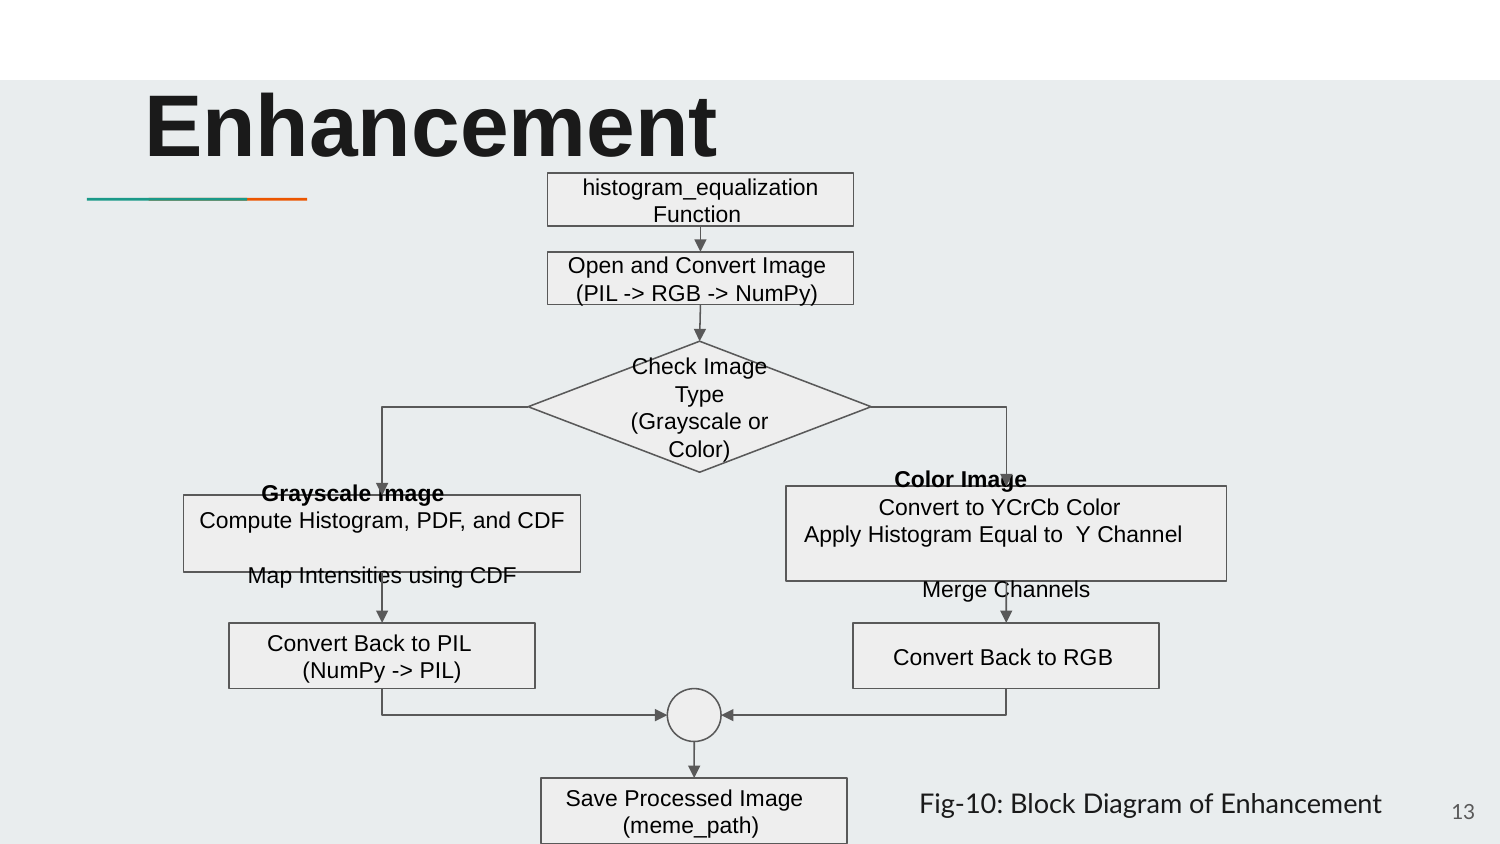

# Enhancement
histogram_equalization Function
Open and Convert Image
(PIL -> RGB -> NumPy)
Check Image Type (Grayscale or Color)

Color Image
Convert to YCrCb Color
Apply Histogram Equal to  Y Channel
Merge Channels

Grayscale Image
Compute Histogram, PDF, and CDF
 Map Intensities using CDF

Convert Back to PIL
(NumPy -> PIL)

Convert Back to RGB

Fig-10: Block Diagram of Enhancement

Save Processed Image
(meme_path)

13